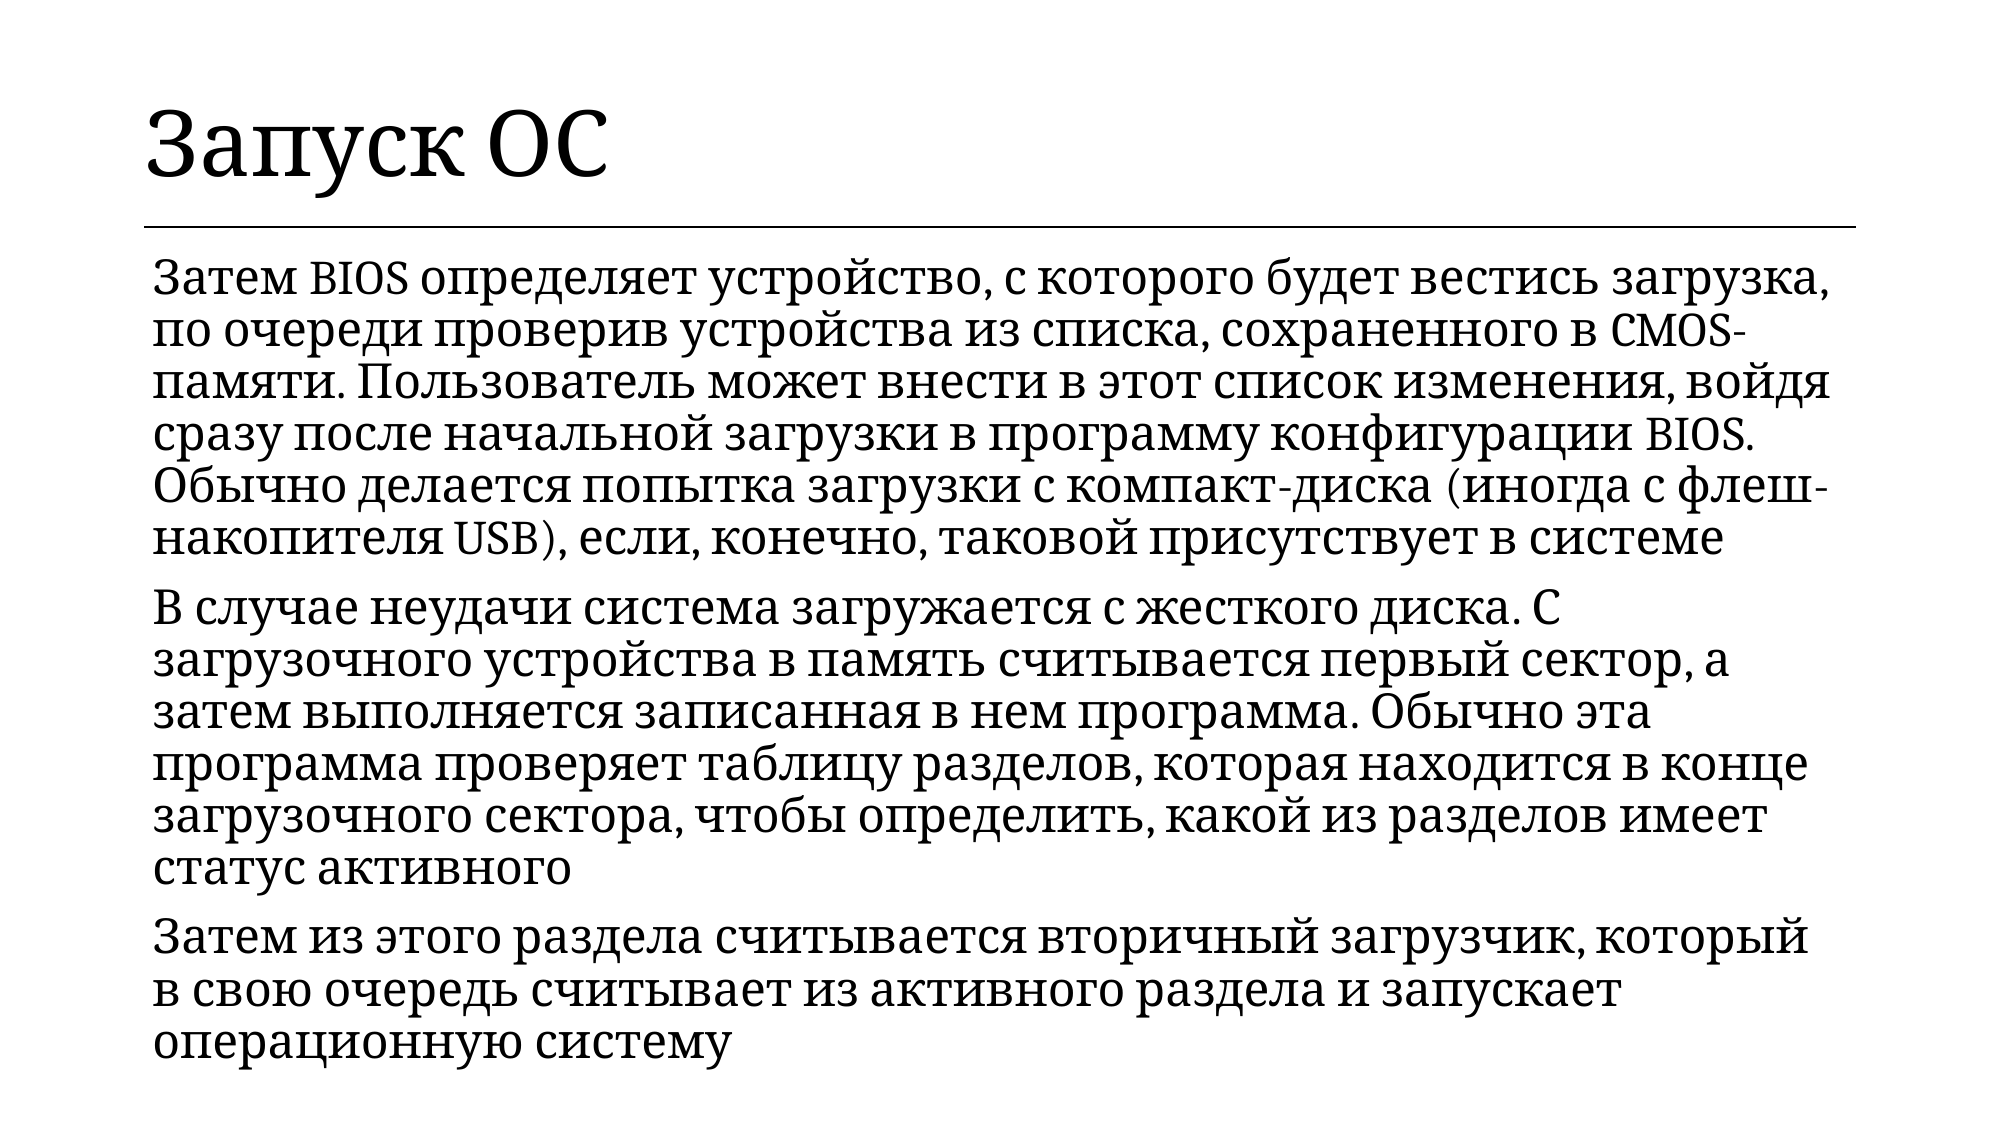

| Запуск ОС |
| --- |
Затем BIOS определяет устройство, с которого будет вестись загрузка, по очереди проверив устройства из списка, сохраненного в CMOS-памяти. Пользователь может внести в этот список изменения, войдя сразу после начальной загрузки в программу конфигурации BIOS. Обычно делается попытка загрузки с компакт-диска (иногда с флеш-накопителя USB), если, конечно, таковой присутствует в системе
В случае неудачи система загружается с жесткого диска. С загрузочного устройства в память считывается первый сектор, а затем выполняется записанная в нем программа. Обычно эта программа проверяет таблицу разделов, которая находится в конце загрузочного сектора, чтобы определить, какой из разделов имеет статус активного
Затем из этого раздела считывается вторичный загрузчик, который в свою очередь считывает из активного раздела и запускает операционную систему